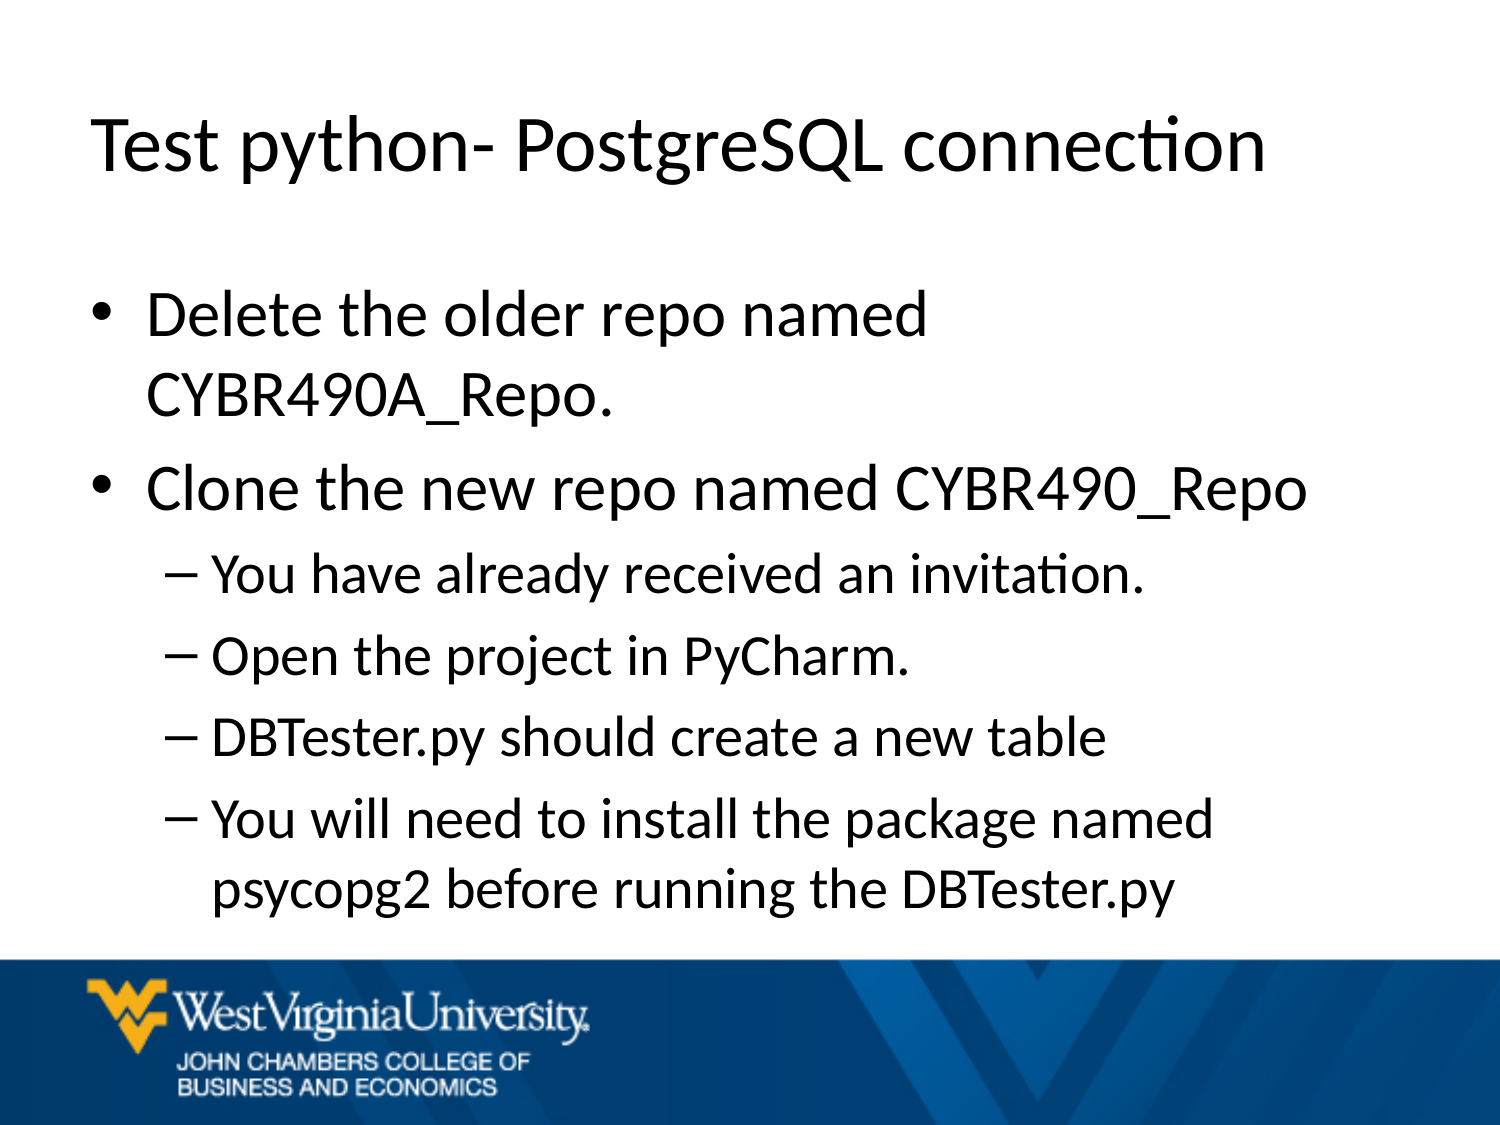

# Test python- PostgreSQL connection
Delete the older repo named CYBR490A_Repo.
Clone the new repo named CYBR490_Repo
You have already received an invitation.
Open the project in PyCharm.
DBTester.py should create a new table
You will need to install the package named psycopg2 before running the DBTester.py